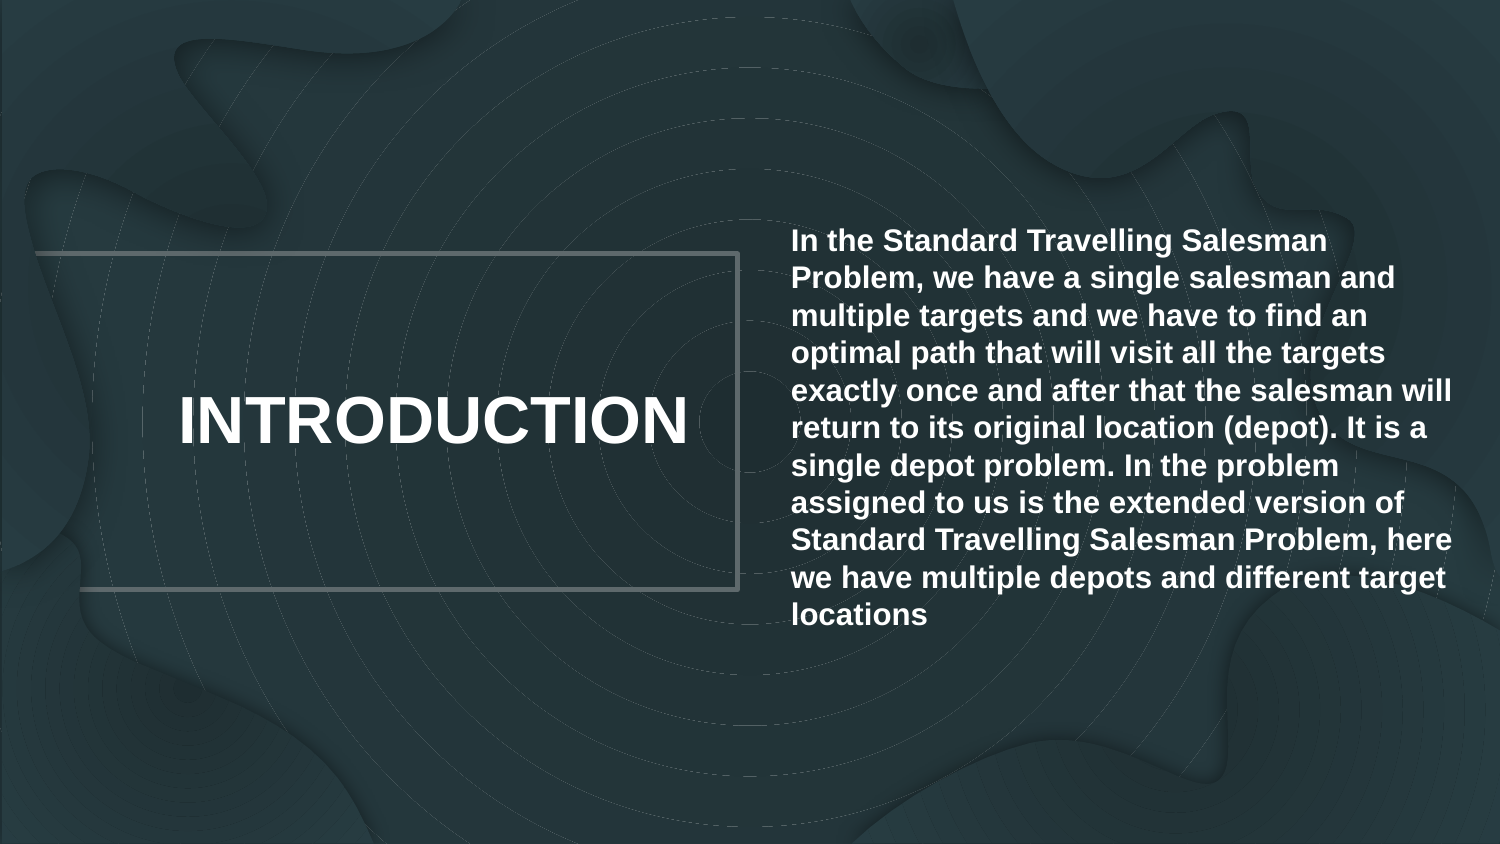

In the Standard Travelling Salesman Problem, we have a single salesman and multiple targets and we have to find an optimal path that will visit all the targets exactly once and after that the salesman will return to its original location (depot). It is a single depot problem. In the problem assigned to us is the extended version of Standard Travelling Salesman Problem, here we have multiple depots and different target locations
# INTRODUCTION